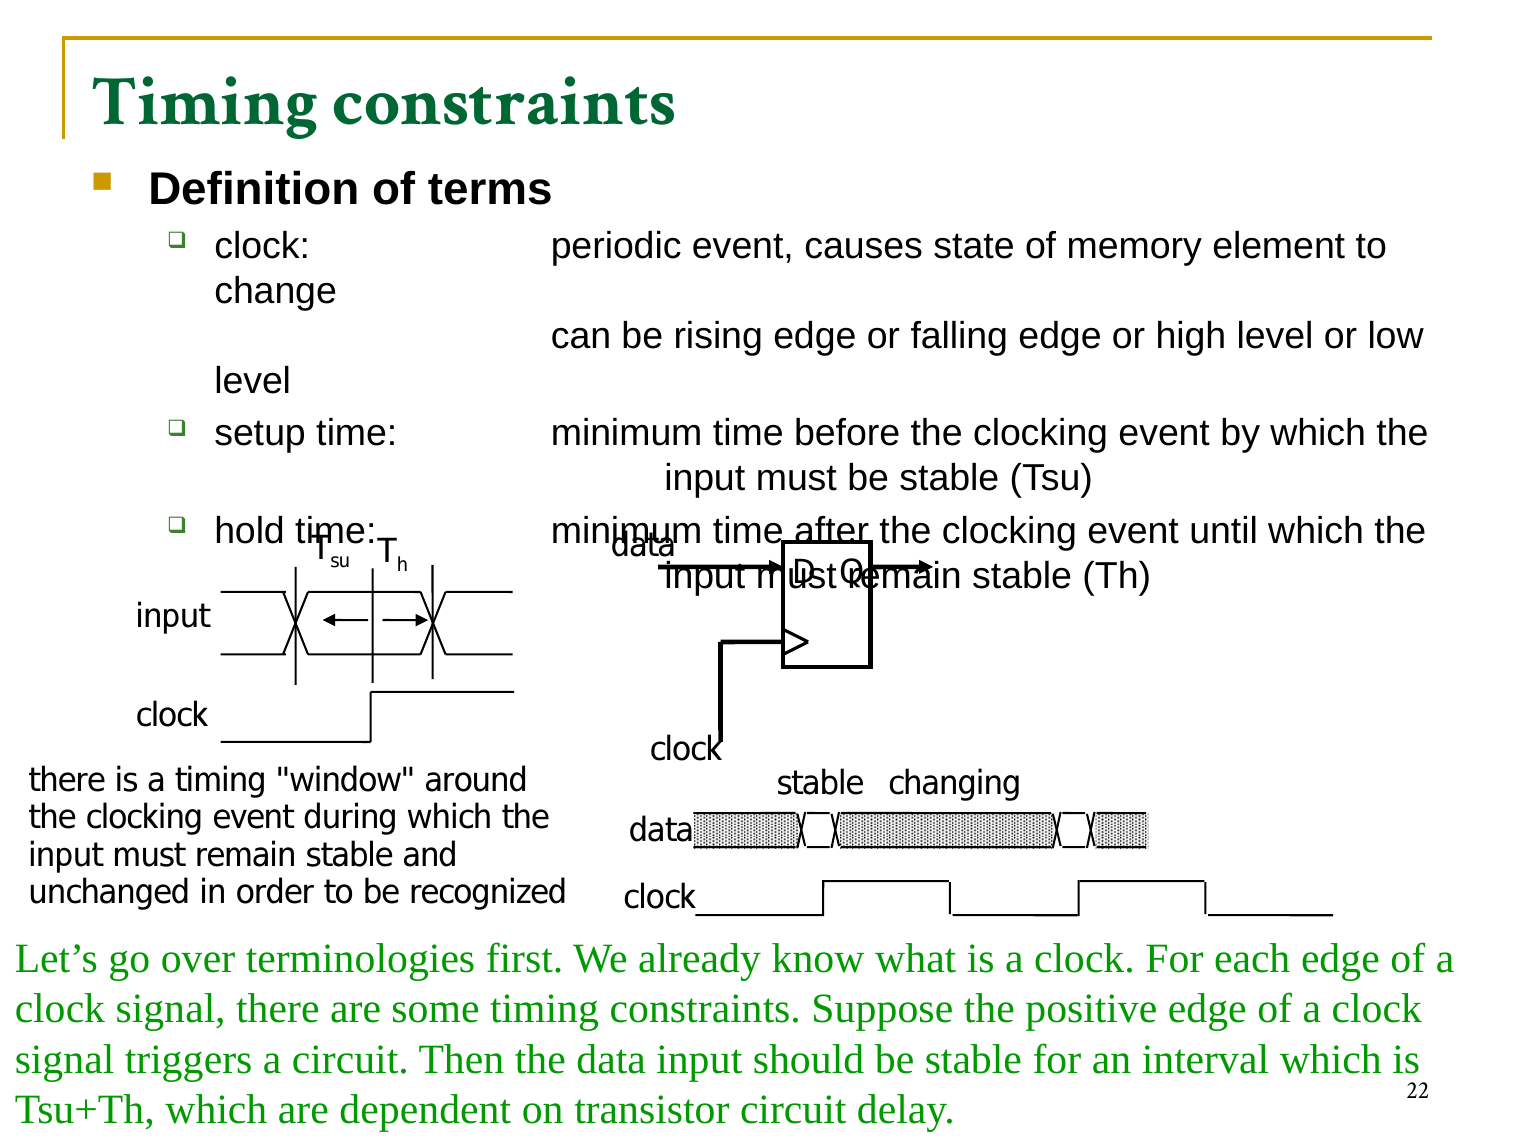

# Timing constraints
Definition of terms
clock: 	periodic event, causes state of memory element to change
	can be rising edge or falling edge or high level or low level
setup time:	minimum time before the clocking event by which the
		input must be stable (Tsu)
hold time:	minimum time after the clocking event until which the
		input must remain stable (Th)
Tsu
Th

input

clock

data

D
Q

clock
there is a timing "window" around
the clocking event during which the
input must remain stable and
unchanged in order to be recognized
stable
changing

data

clock

Let’s go over terminologies first. We already know what is a clock. For each edge of a clock signal, there are some timing constraints. Suppose the positive edge of a clock signal triggers a circuit. Then the data input should be stable for an interval which is Tsu+Th, which are dependent on transistor circuit delay.
22